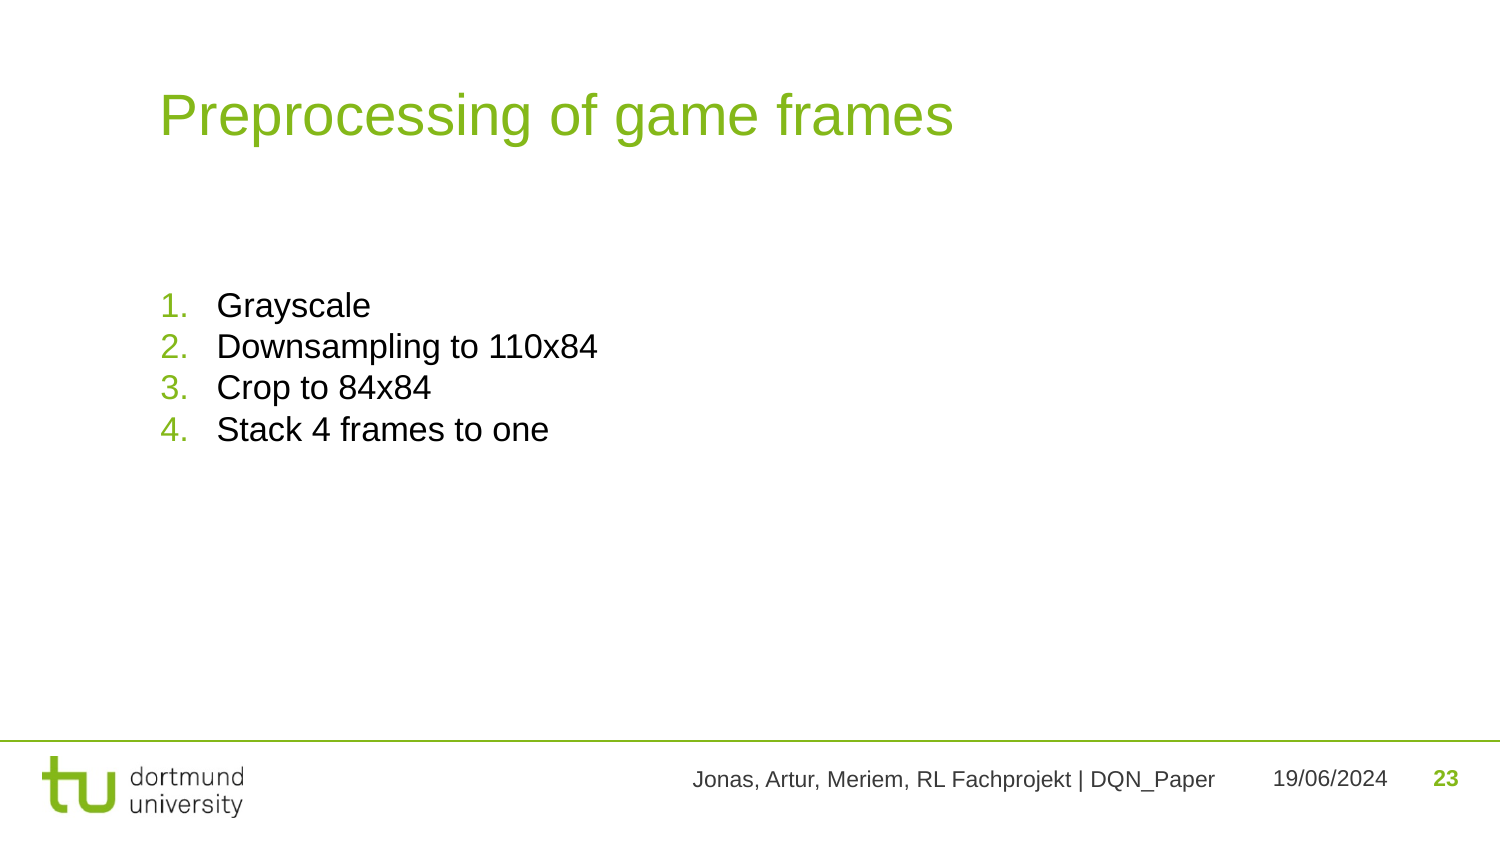

Preprocessing of game frames
Grayscale
Downsampling to 110x84
Crop to 84x84
Stack 4 frames to one

23
19/06/2024
Jonas, Artur, Meriem, RL Fachprojekt | DQN_Paper